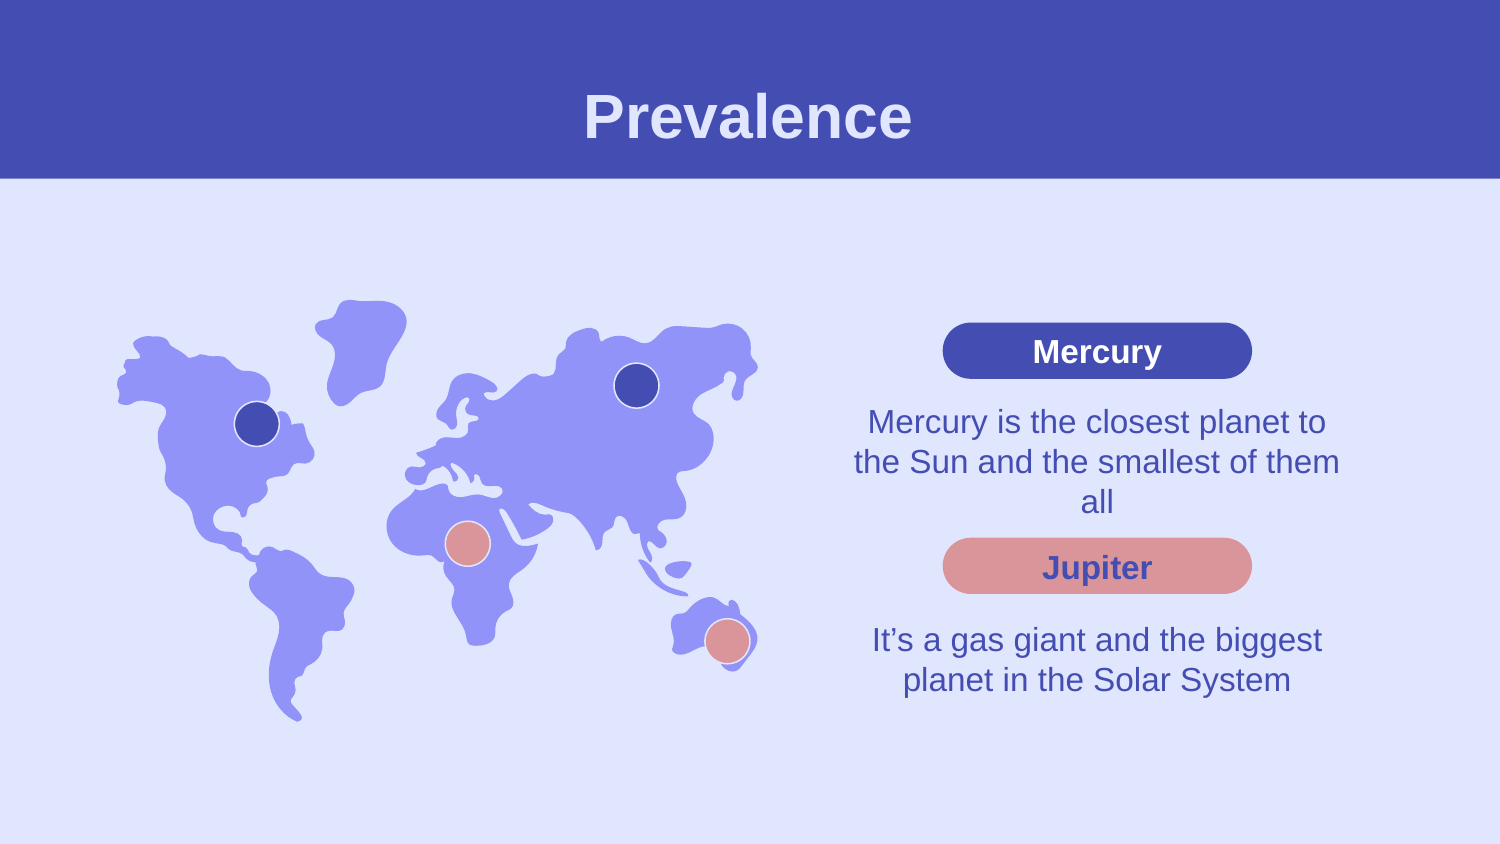

# Prevalence

Mercury

Mercury is the closest planet to the Sun and the smallest of them all

Jupiter

It’s a gas giant and the biggest planet in the Solar System